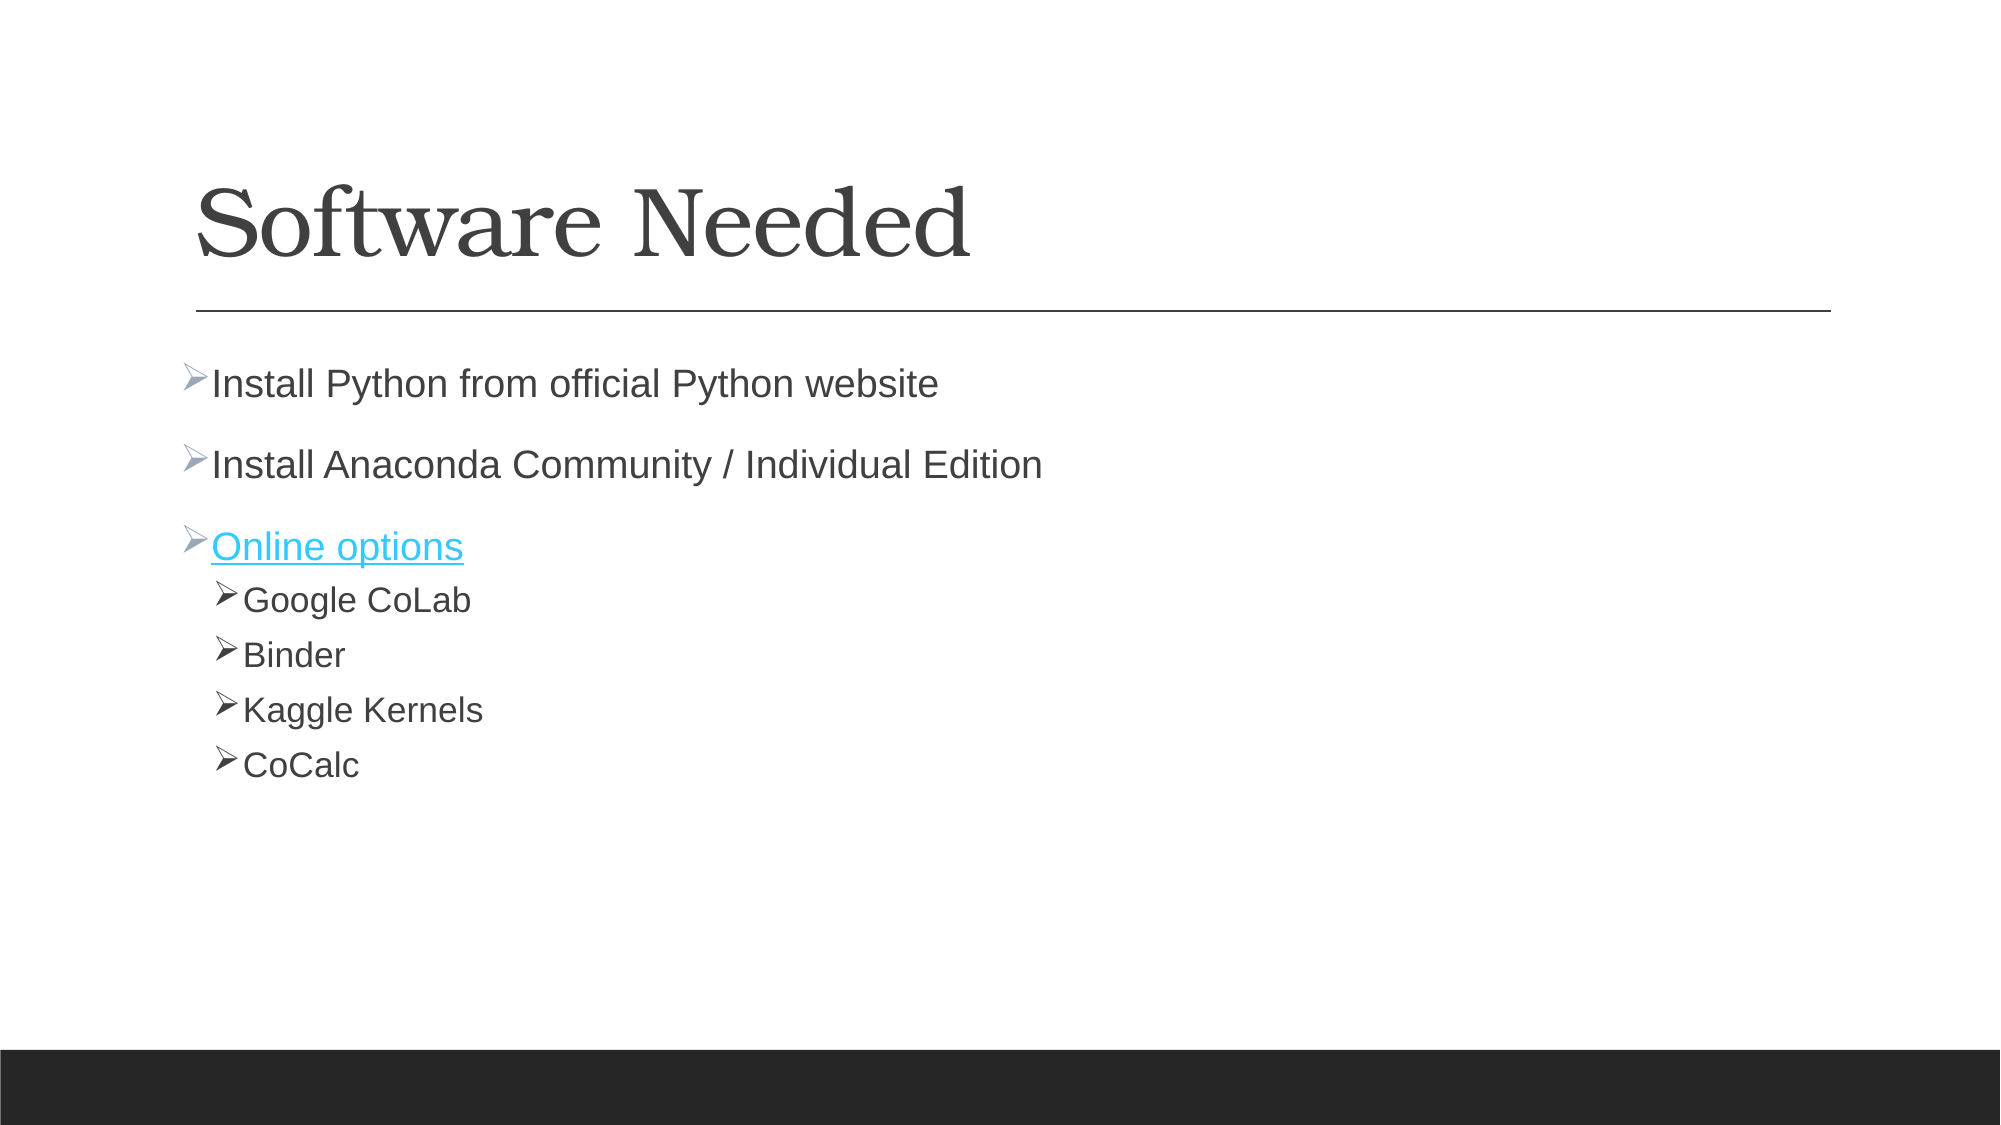

# Software Needed
Install Python from official Python website
Install Anaconda Community / Individual Edition
Online options
Google CoLab
Binder
Kaggle Kernels
CoCalc